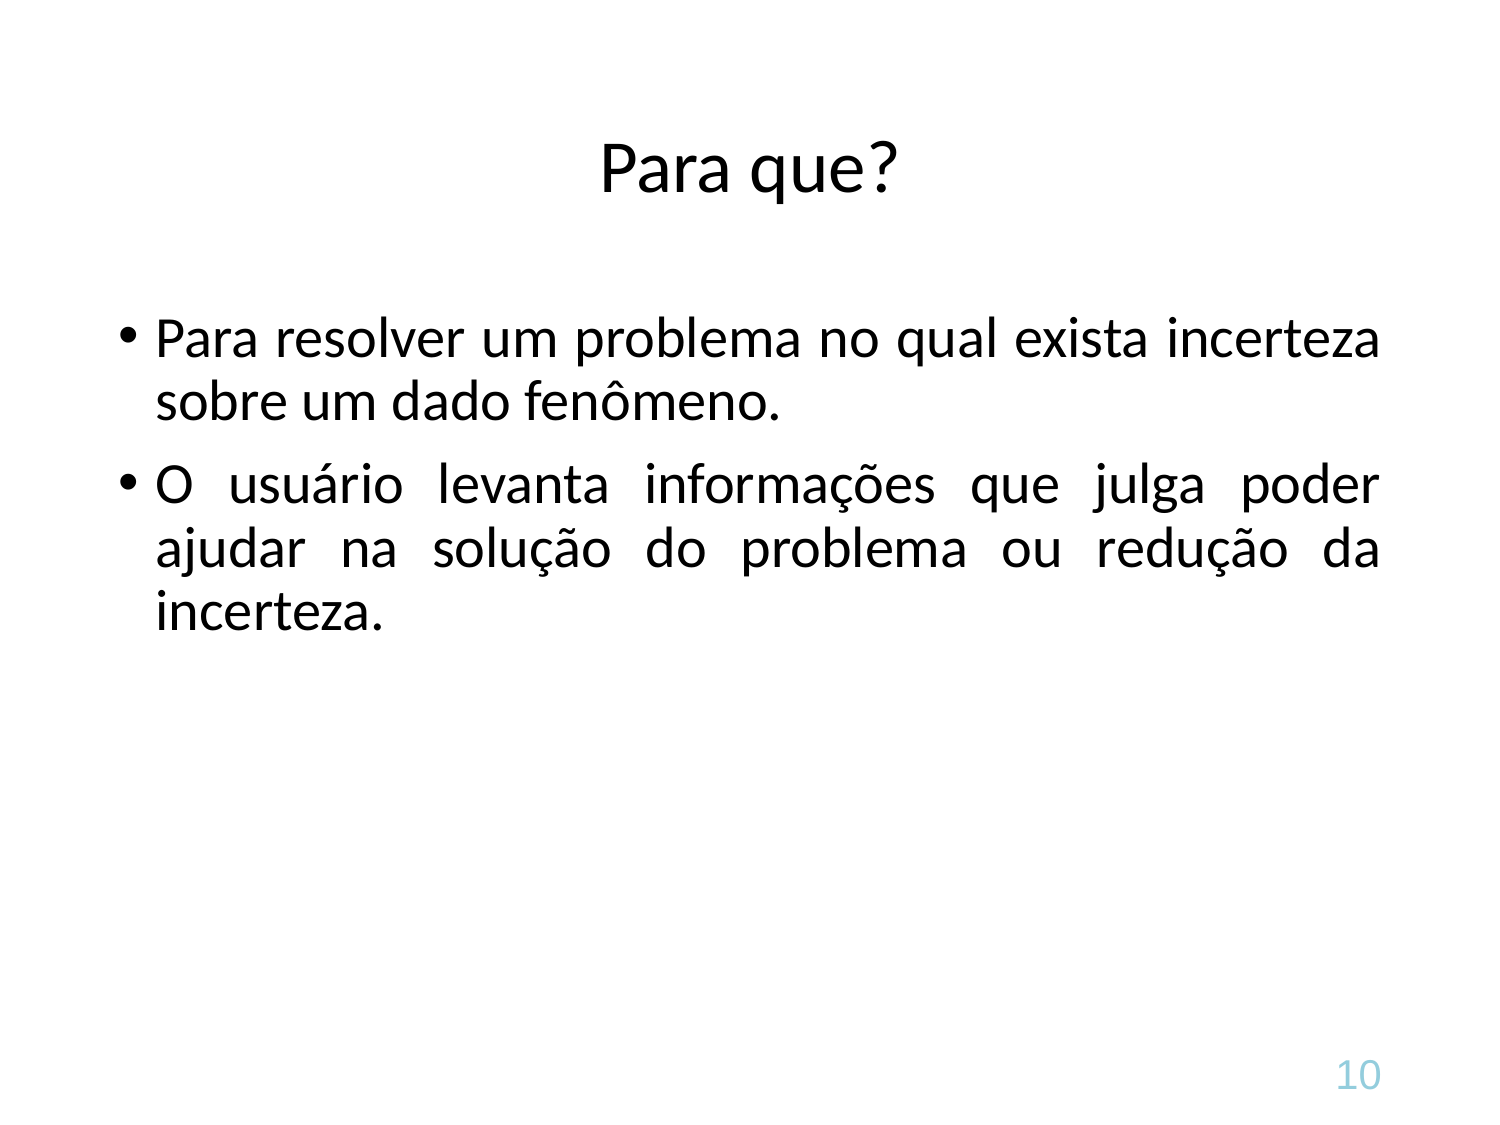

# Para que?
Para resolver um problema no qual exista incerteza sobre um dado fenômeno.
O usuário levanta informações que julga poder ajudar na solução do problema ou redução da incerteza.
10